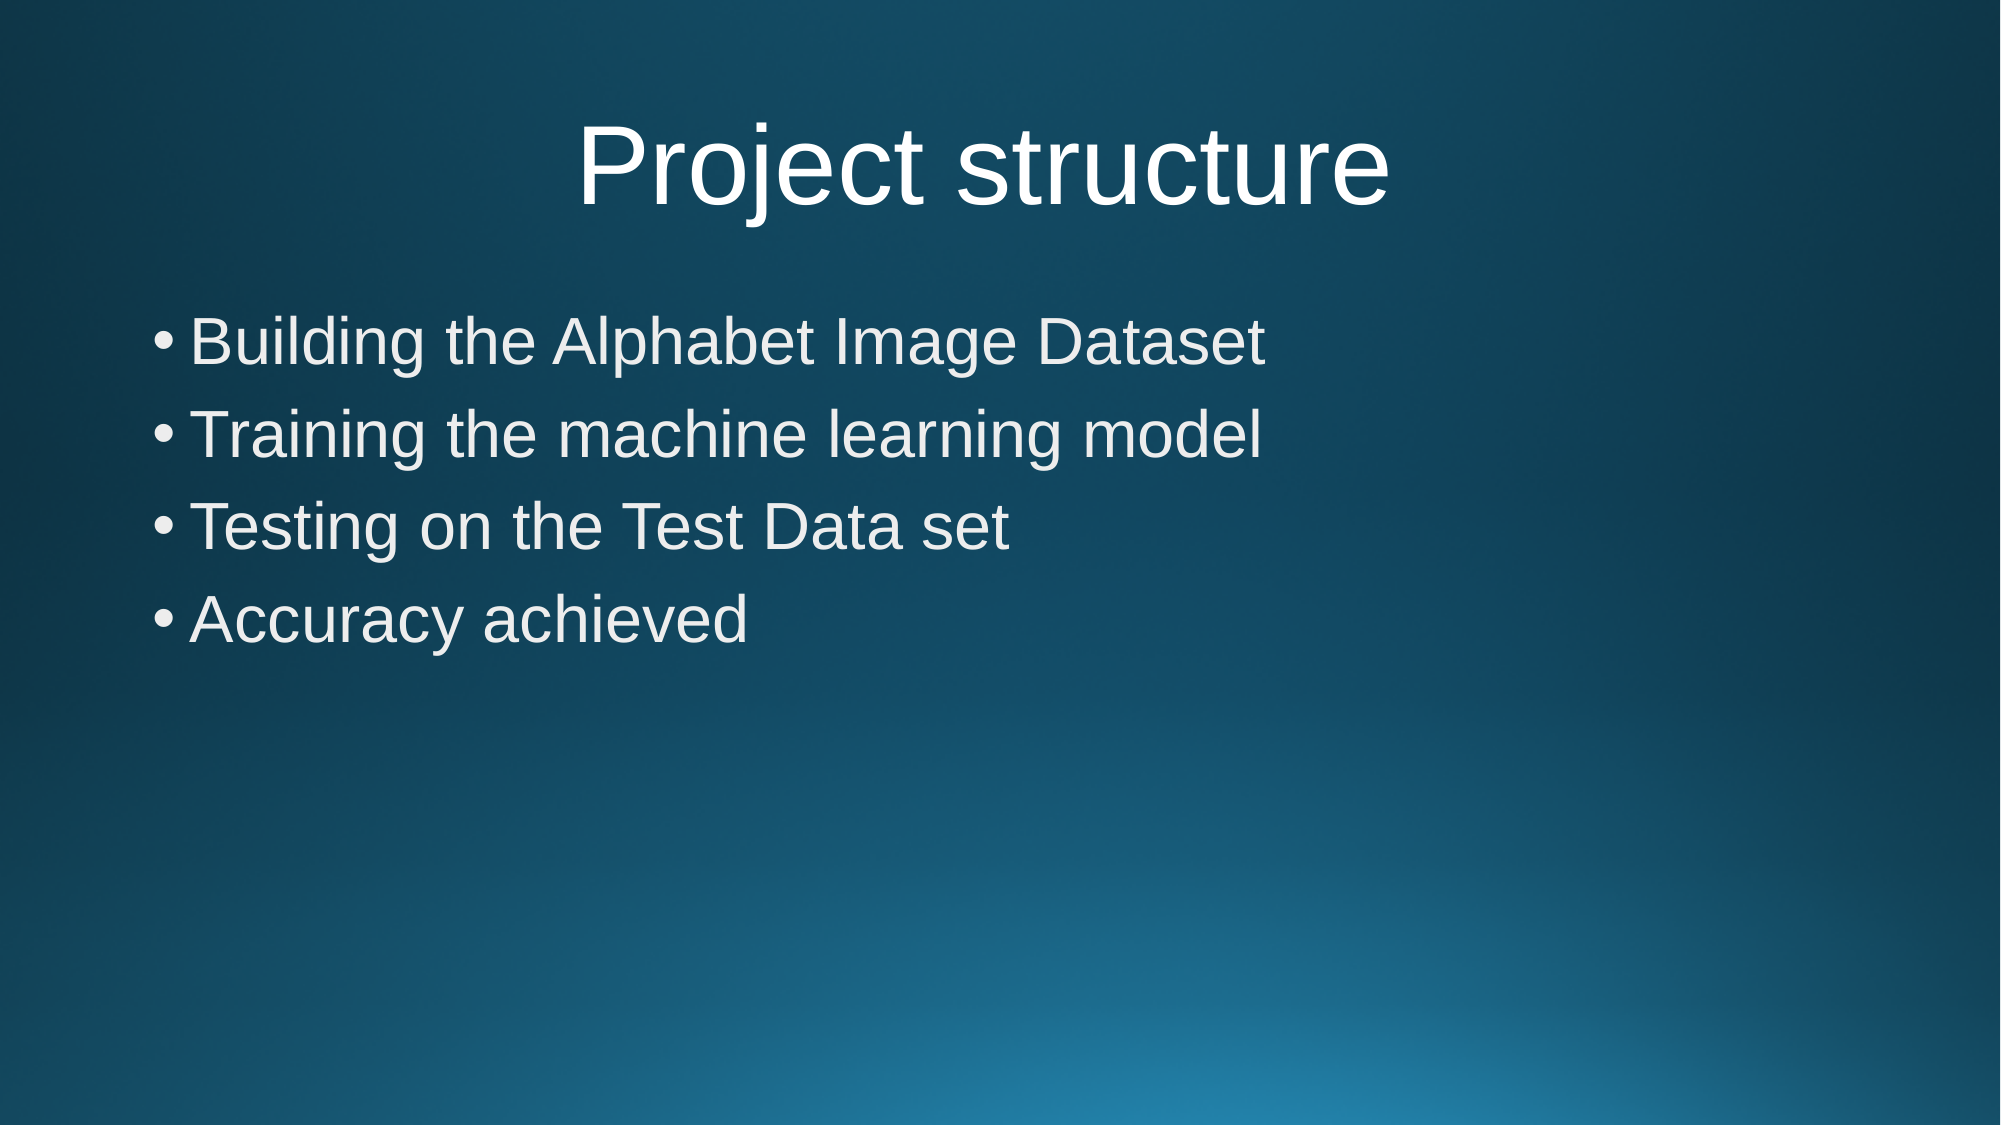

# Project structure
Building the Alphabet Image Dataset
Training the machine learning model
Testing on the Test Data set
Accuracy achieved